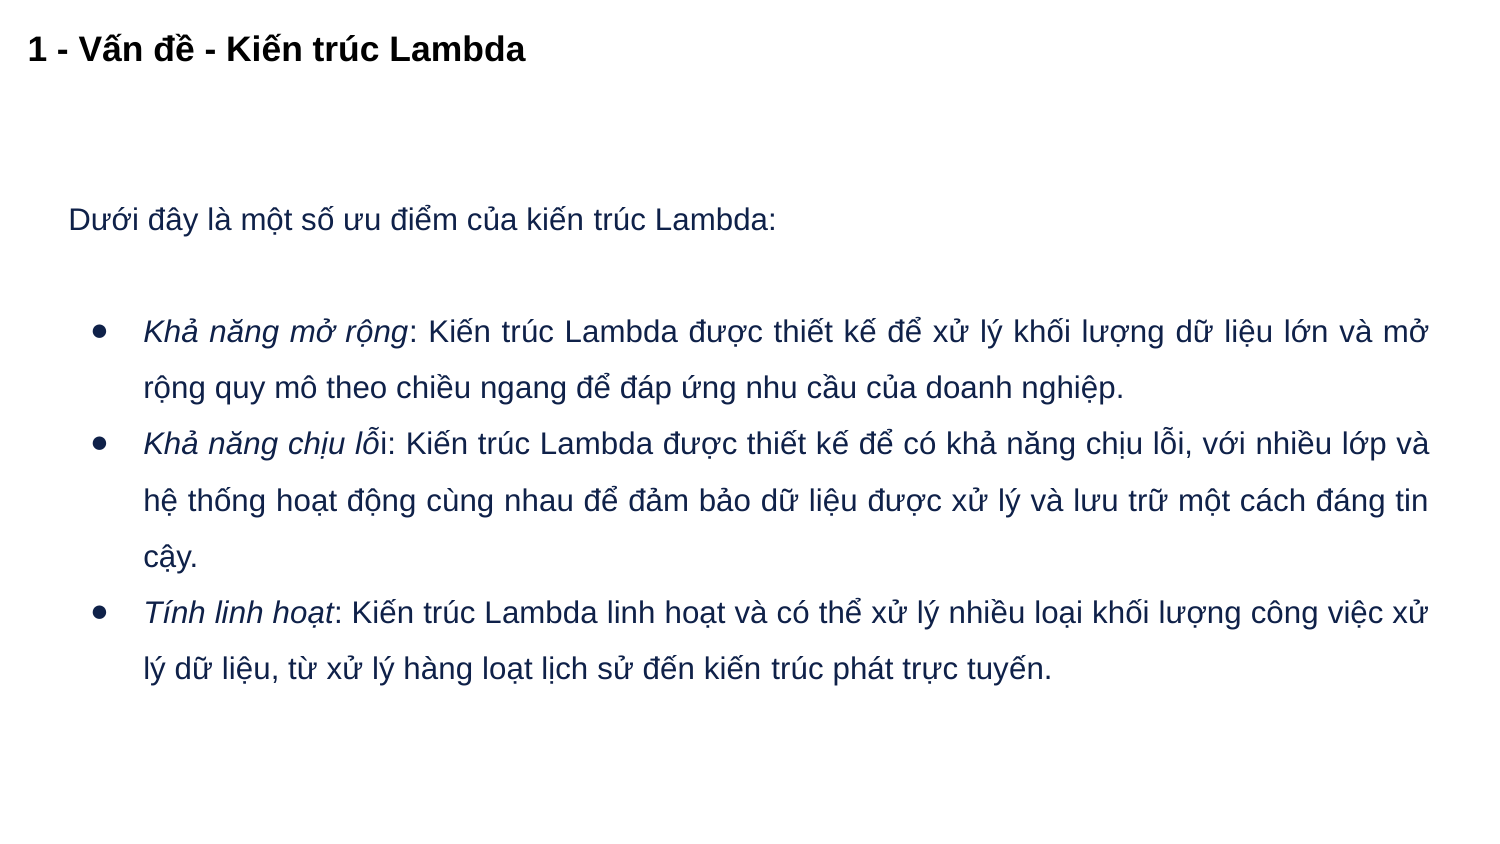

1 - Vấn đề - Kiến trúc Lambda
Dưới đây là một số ưu điểm của kiến ​​trúc Lambda:

Khả năng mở rộng: Kiến trúc Lambda được thiết kế để xử lý khối lượng dữ liệu lớn và mở rộng quy mô theo chiều ngang để đáp ứng nhu cầu của doanh nghiệp.
Khả năng chịu lỗi: Kiến trúc Lambda được thiết kế để có khả năng chịu lỗi, với nhiều lớp và hệ thống hoạt động cùng nhau để đảm bảo dữ liệu được xử lý và lưu trữ một cách đáng tin cậy.
Tính linh hoạt: Kiến trúc Lambda linh hoạt và có thể xử lý nhiều loại khối lượng công việc xử lý dữ liệu, từ xử lý hàng loạt lịch sử đến kiến ​​trúc phát trực tuyến.